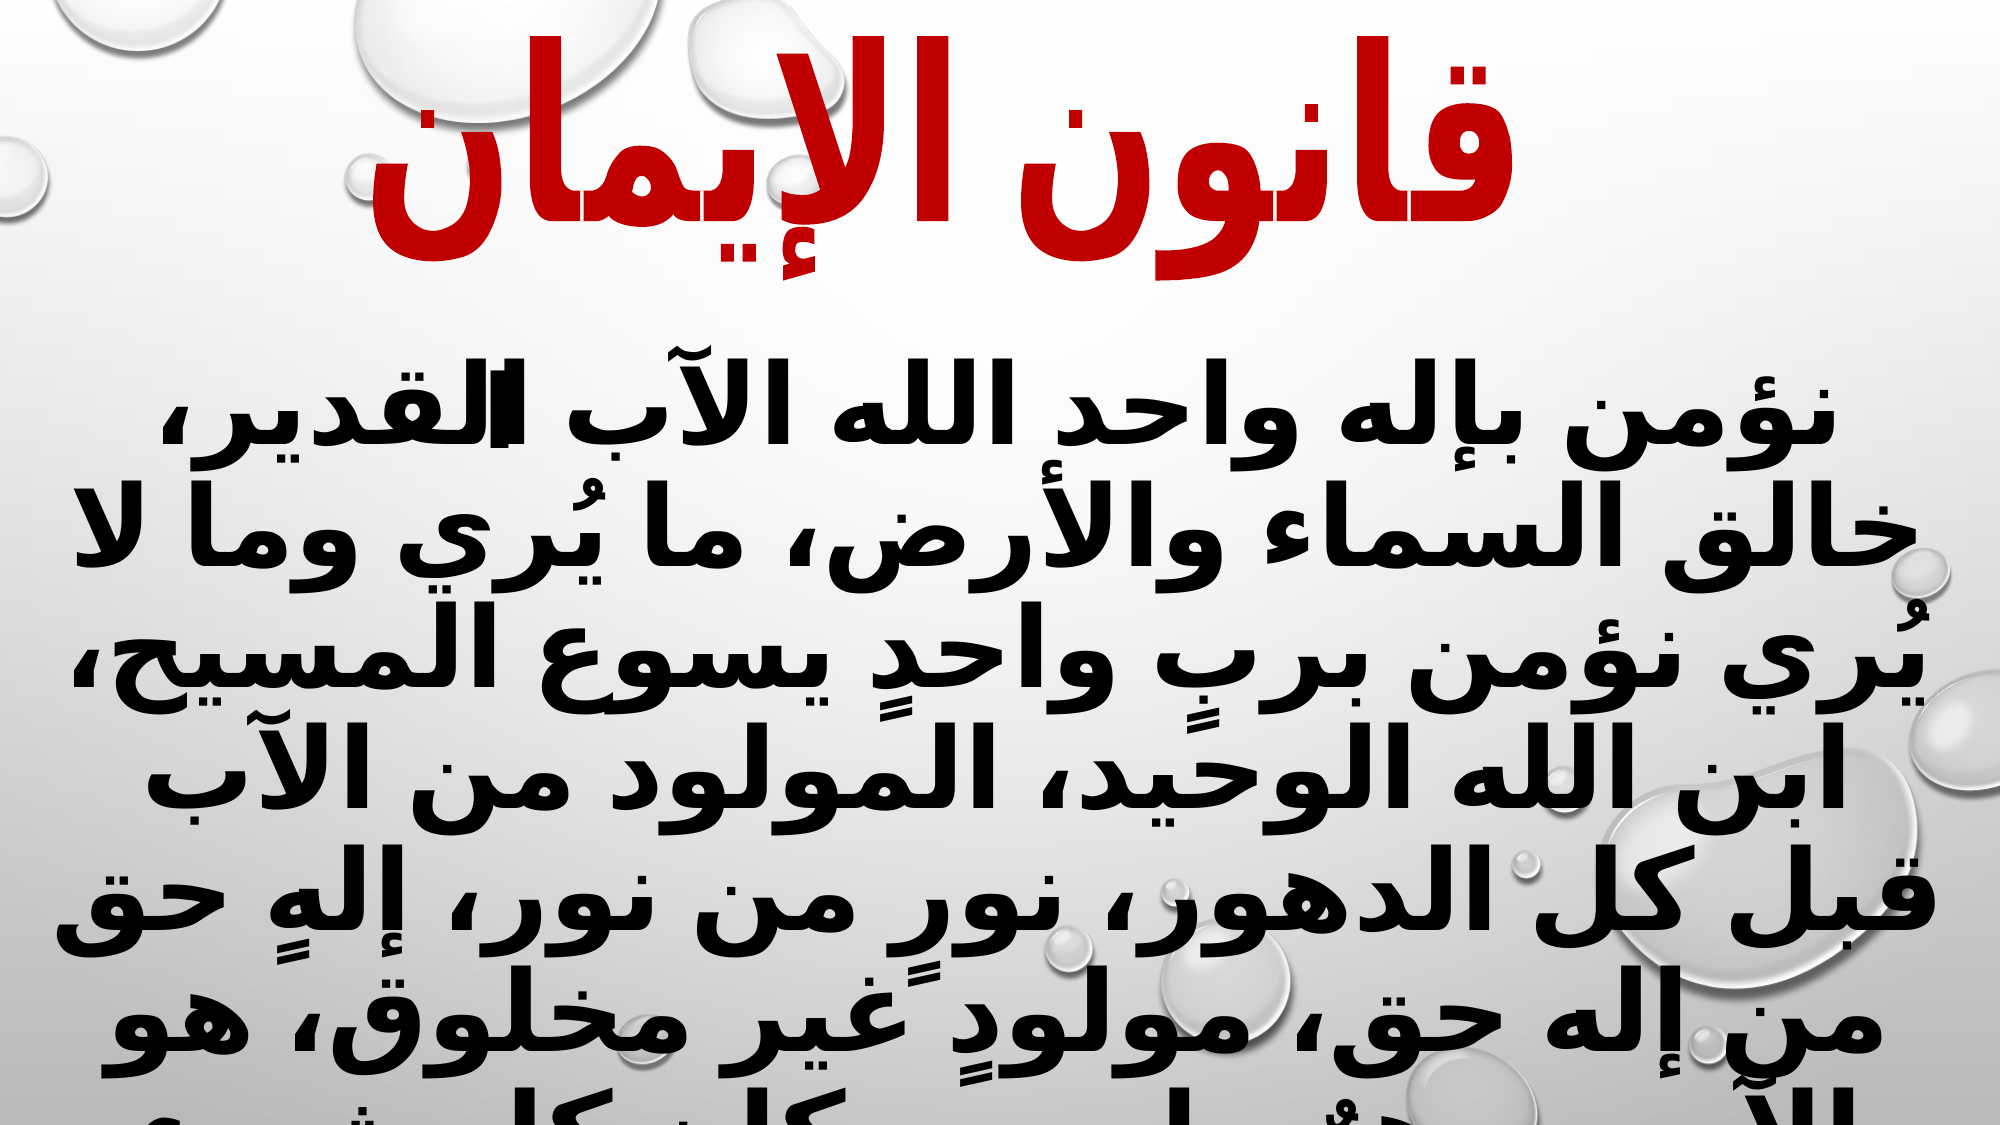

قانون الإيمان
ا
نؤمن بإله واحد الله الآب القدير، خالق السماء والأرض، ما يُري وما لا يُري نؤمن بربٍ واحدٍ يسوع المسيح، ابن الله الوحيد، المولود من الآب قبل كل الدهور، نورٍ من نور، إلهٍ حق من إله حق، مولودٍ غير مخلوق، هو والآب جوهرٌ واحد به كان كل شيء ، من أجلنا نحن البشر، ومن أجل خلاصنا نزل من السماء